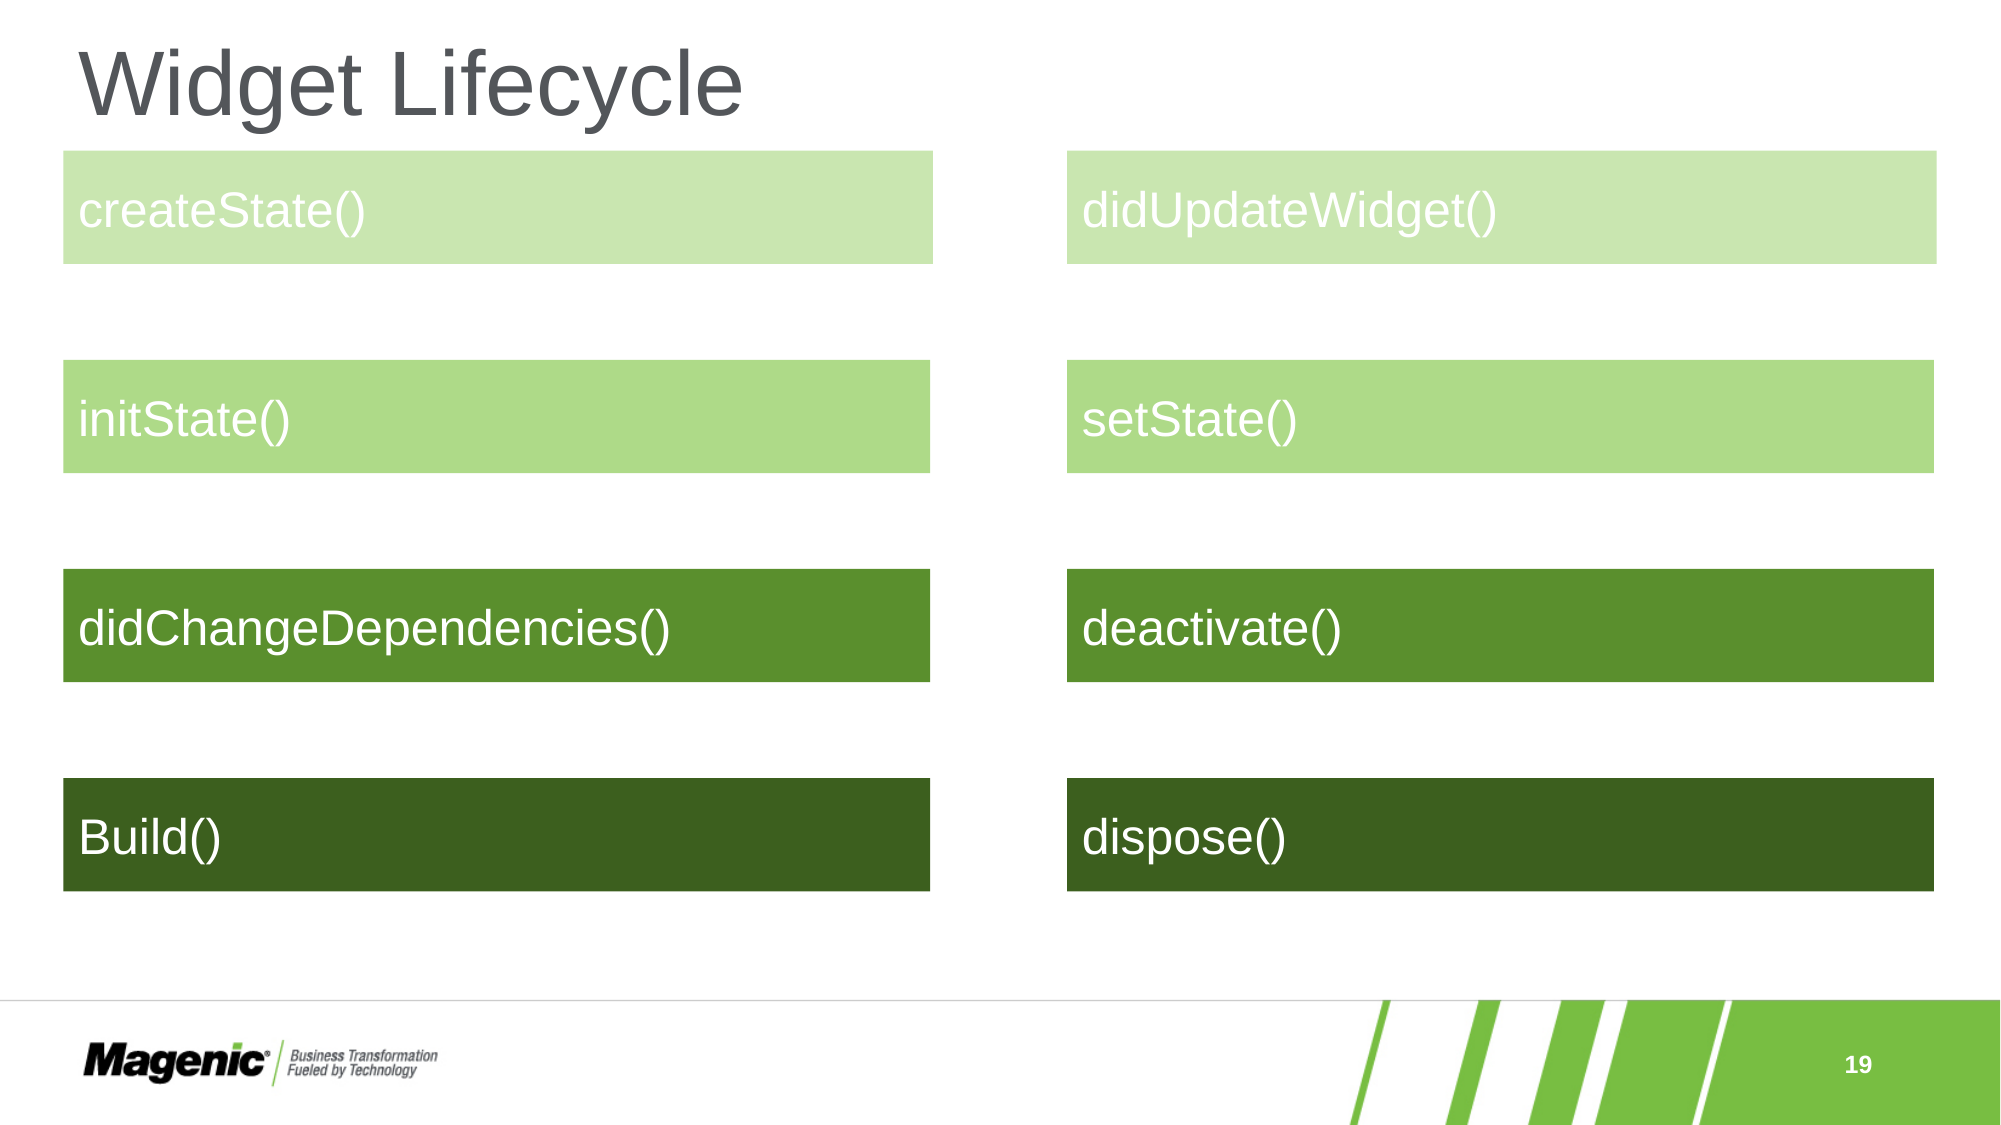

# Widget Lifecycle
createState()
didUpdateWidget()
initState()
setState()
didChangeDependencies()
deactivate()
Build()
dispose()